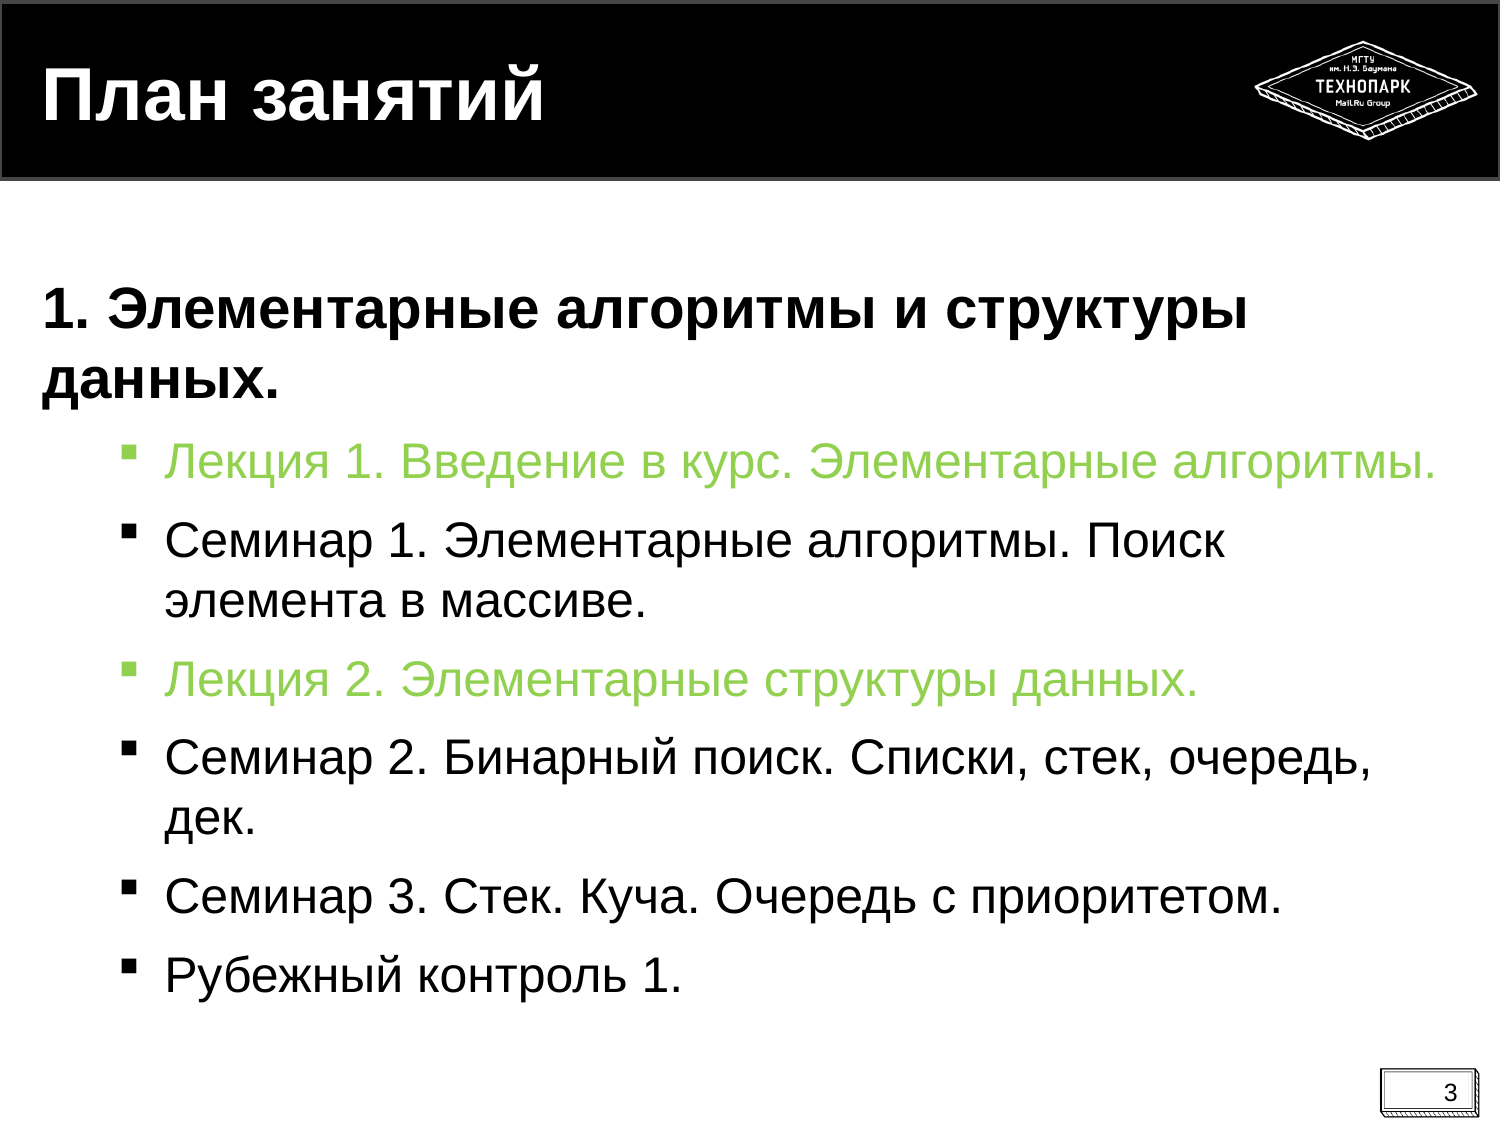

# План занятий
1. Элементарные алгоритмы и структуры данных.
Лекция 1. Введение в курс. Элементарные алгоритмы.
Семинар 1. Элементарные алгоритмы. Поиск элемента в массиве.
Лекция 2. Элементарные структуры данных.
Семинар 2. Бинарный поиск. Списки, стек, очередь, дек.
Семинар 3. Стек. Куча. Очередь с приоритетом.
Рубежный контроль 1.

3